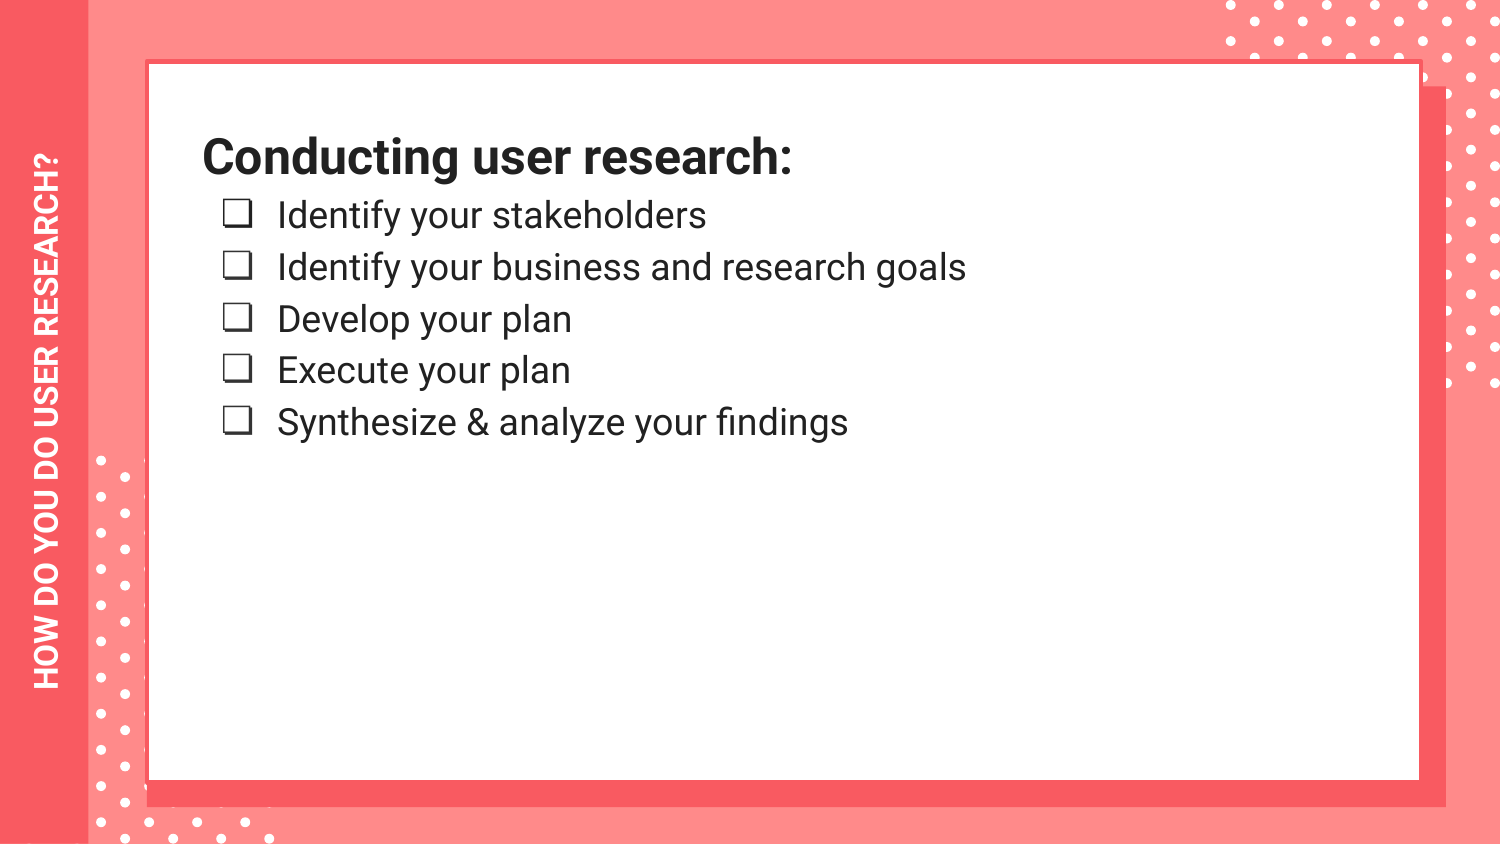

Conducting user research:
Identify your stakeholders
Identify your business and research goals
Develop your plan
Execute your plan
Synthesize & analyze your findings

# HOW DO YOU DO USER RESEARCH?